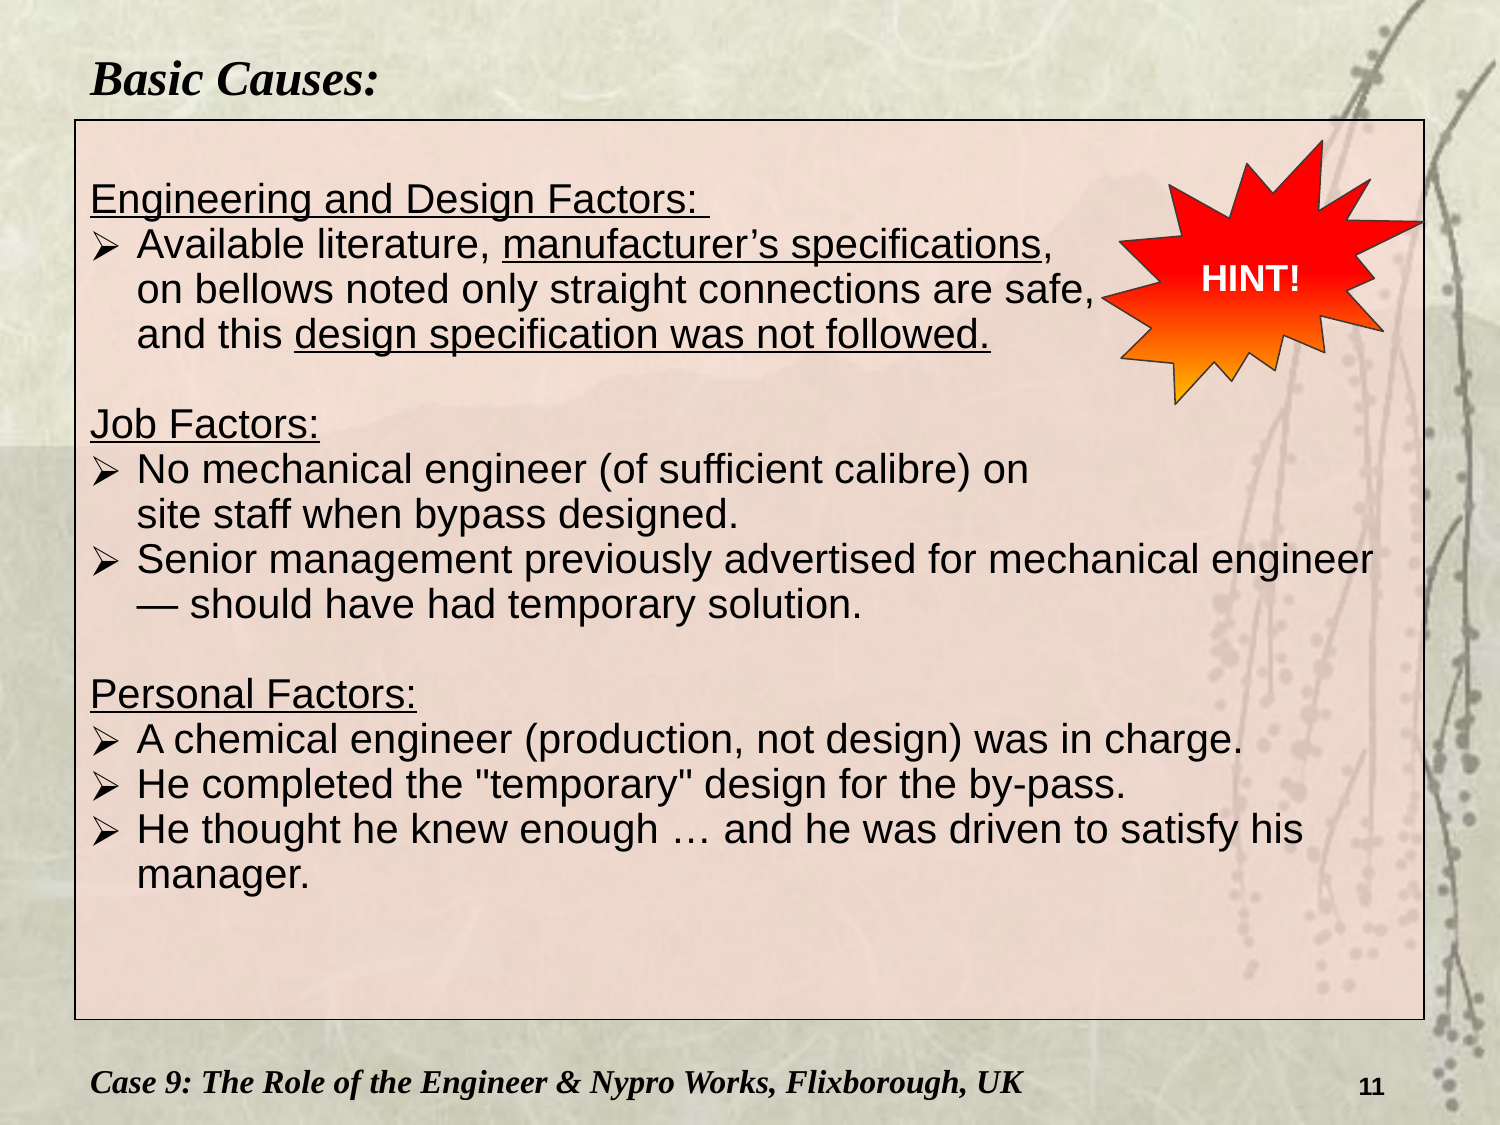

Basic Causes:

Engineering and Design Factors:
Available literature, manufacturer’s specifications,
on bellows noted only straight connections are safe,
and this design specification was not followed.

Job Factors:
No mechanical engineer (of sufficient calibre) on
site staff when bypass designed.
Senior management previously advertised for mechanical engineer — should have had temporary solution.

Personal Factors:
A chemical engineer (production, not design) was in charge.
He completed the "temporary" design for the by-pass.
He thought he knew enough … and he was driven to satisfy his manager.
HINT!
Case 9: The Role of the Engineer & Nypro Works, Flixborough, UK
11